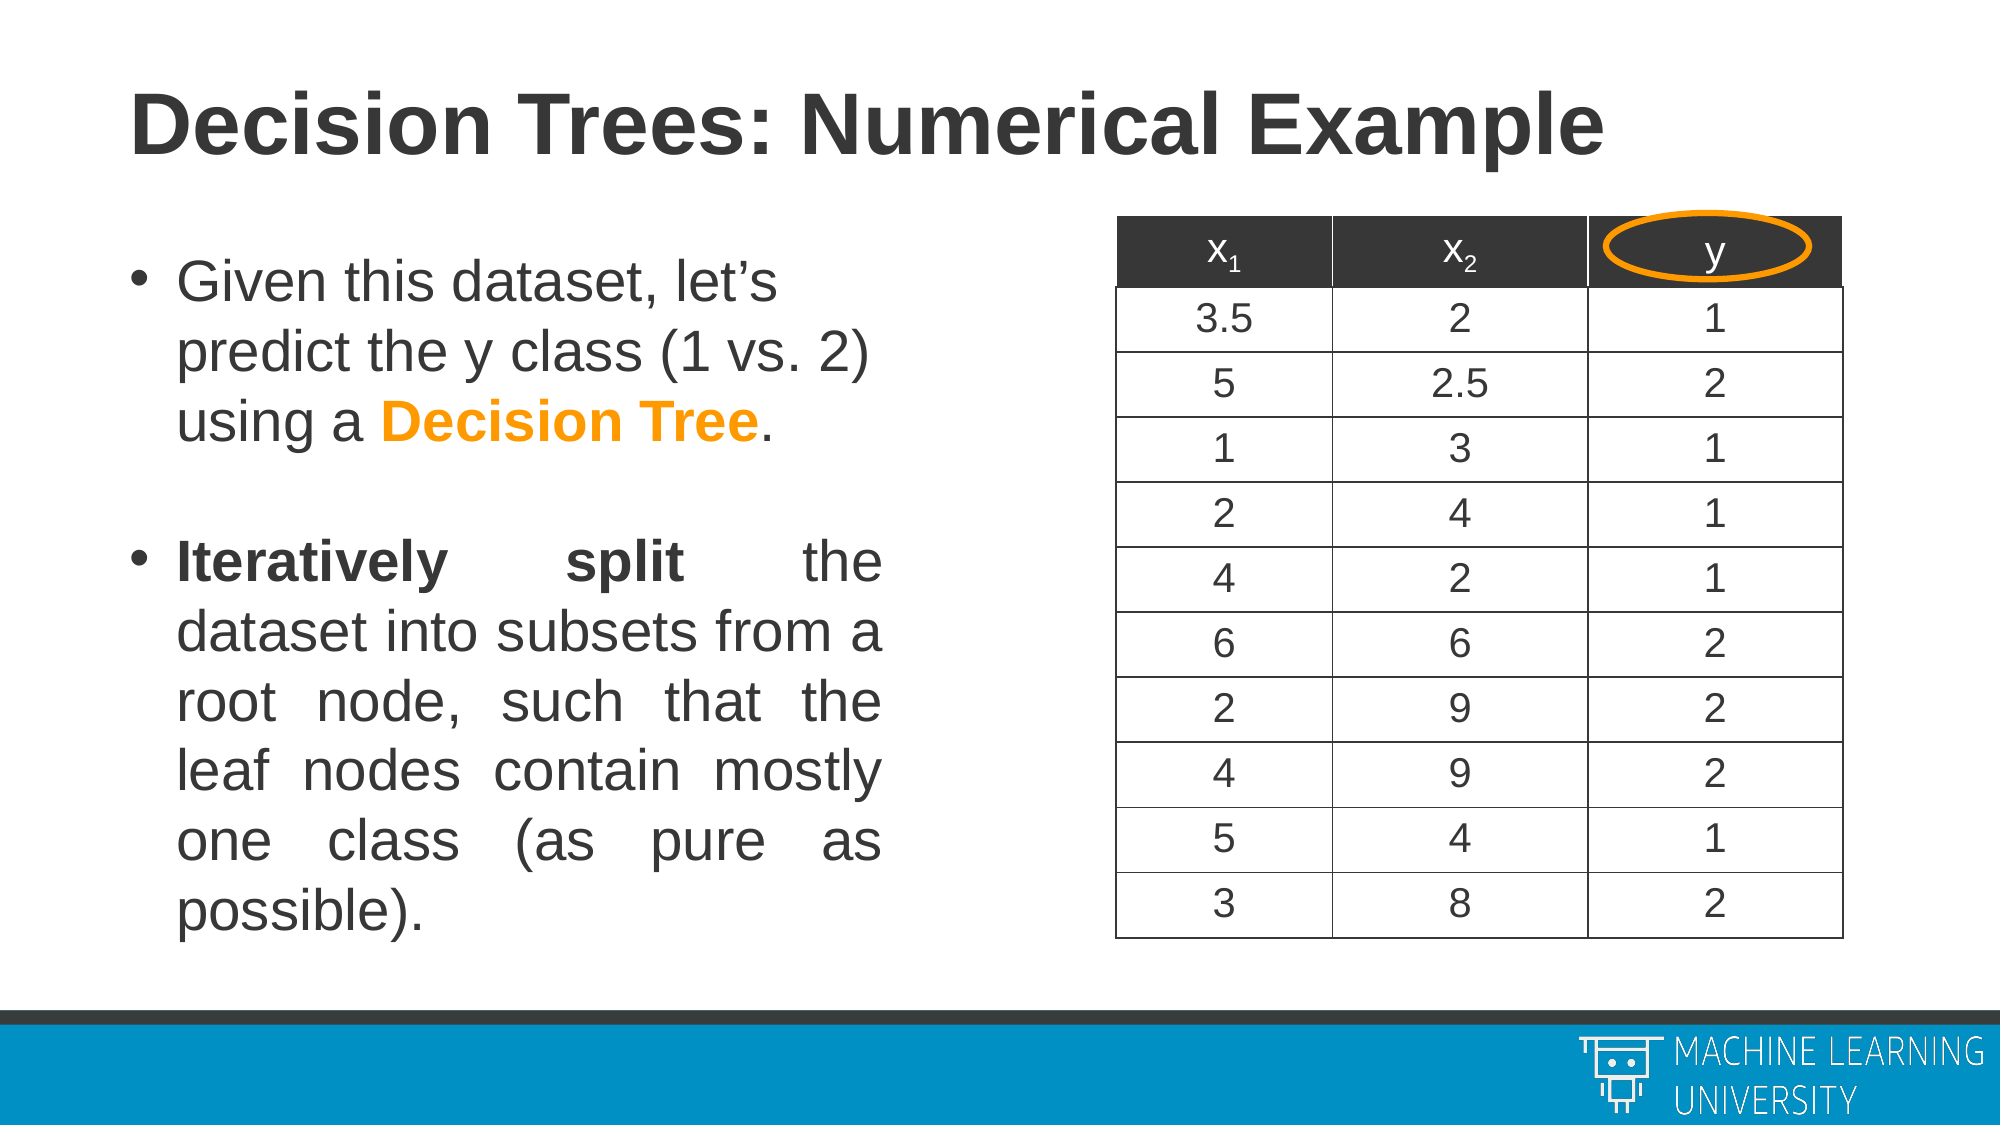

# Decision Trees: Numerical Example

| x1 | x2 | y |
| --- | --- | --- |
| 3.5 | 2 | 1 |
| 5 | 2.5 | 2 |
| 1 | 3 | 1 |
| 2 | 4 | 1 |
| 4 | 2 | 1 |
| 6 | 6 | 2 |
| 2 | 9 | 2 |
| 4 | 9 | 2 |
| 5 | 4 | 1 |
| 3 | 8 | 2 |
Given this dataset, let’s predict the y class (1 vs. 2) using a Decision Tree.

Iteratively split the dataset into subsets from a root node, such that the leaf nodes contain mostly one class (as pure as possible).